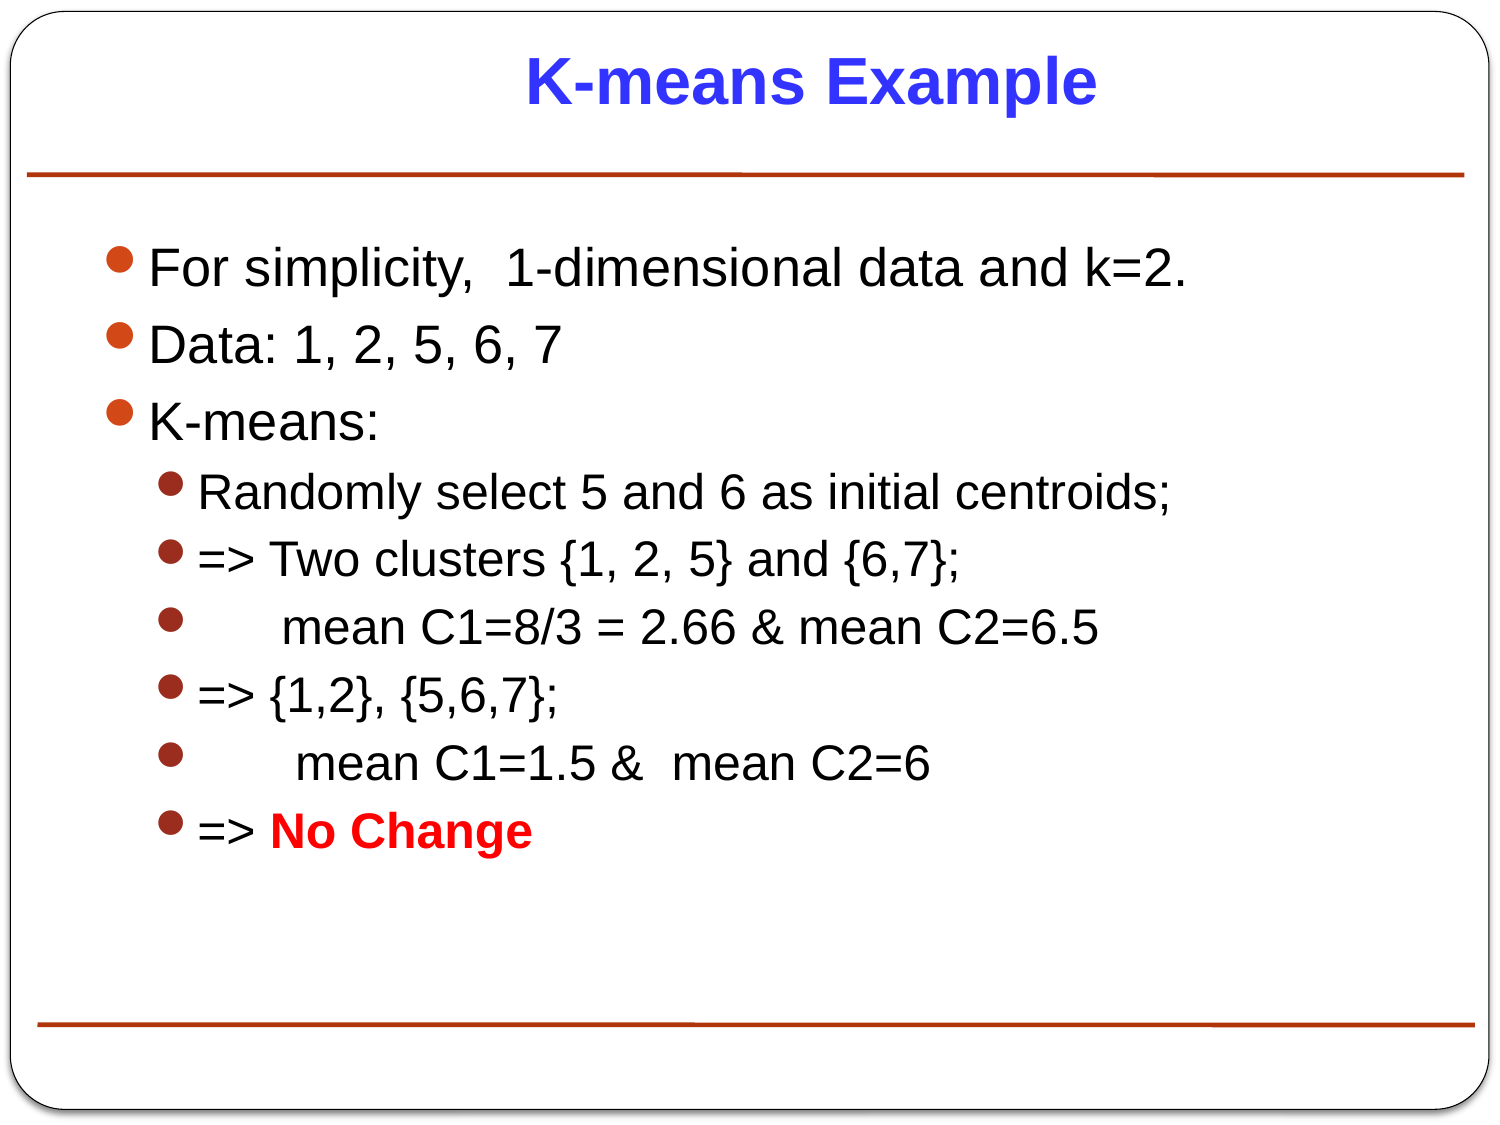

# K-means Example
For simplicity,  1-dimensional data and k=2.
Data: 1, 2, 5, 6, 7
K-means:
Randomly select 5 and 6 as initial centroids;
=> Two clusters {1, 2, 5} and {6,7};
      mean C1=8/3 = 2.66 & mean C2=6.5
=> {1,2}, {5,6,7};
       mean C1=1.5 &  mean C2=6
=> No Change

11